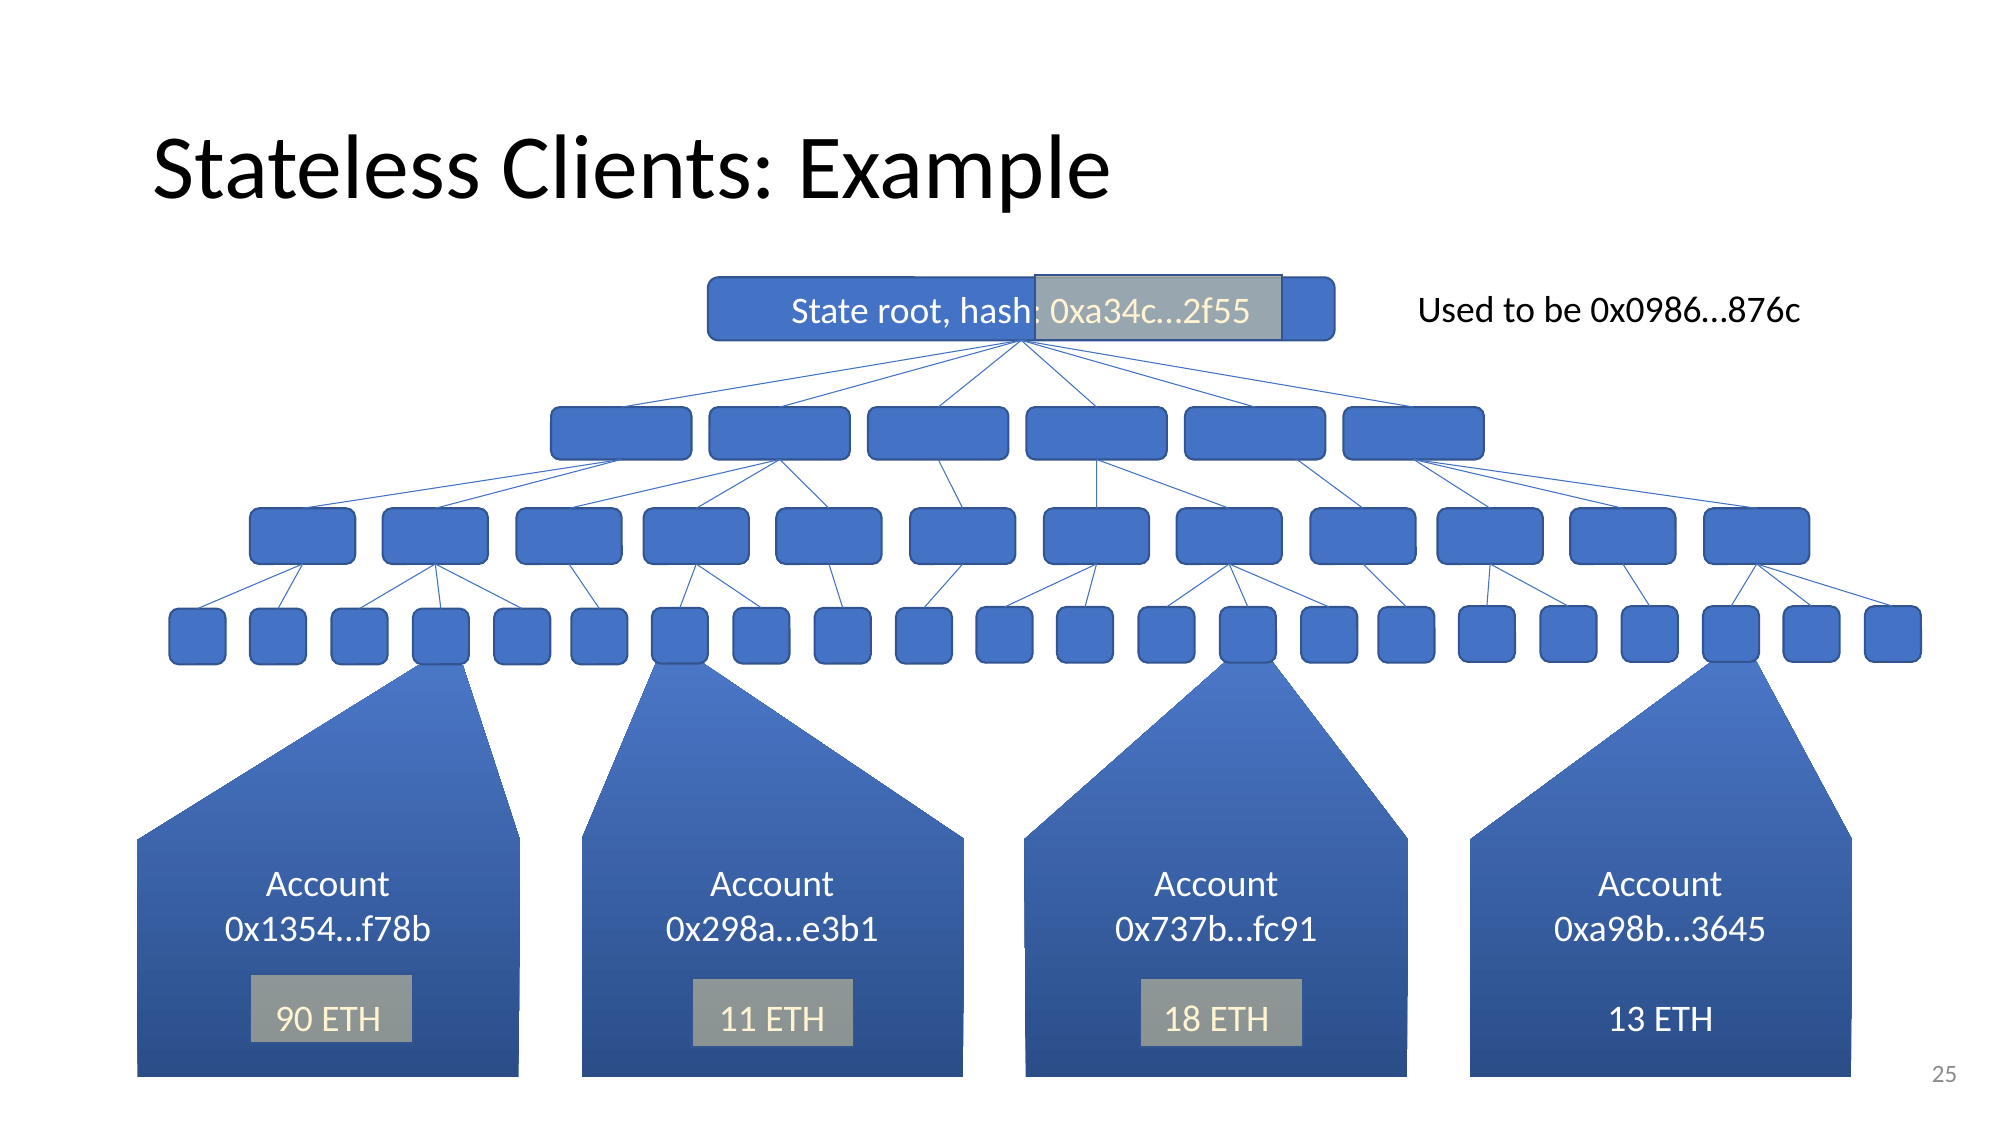

# Stateless Clients: Example

State root, hash: 0xa34c…2f55

Account
0x1354…f78b

90 ETH
Account
0xa98b…3645

13 ETH
Account
0x737b…fc91

18 ETH
Account
0x298a…e3b1

11 ETH
Used to be 0x0986…876c

25